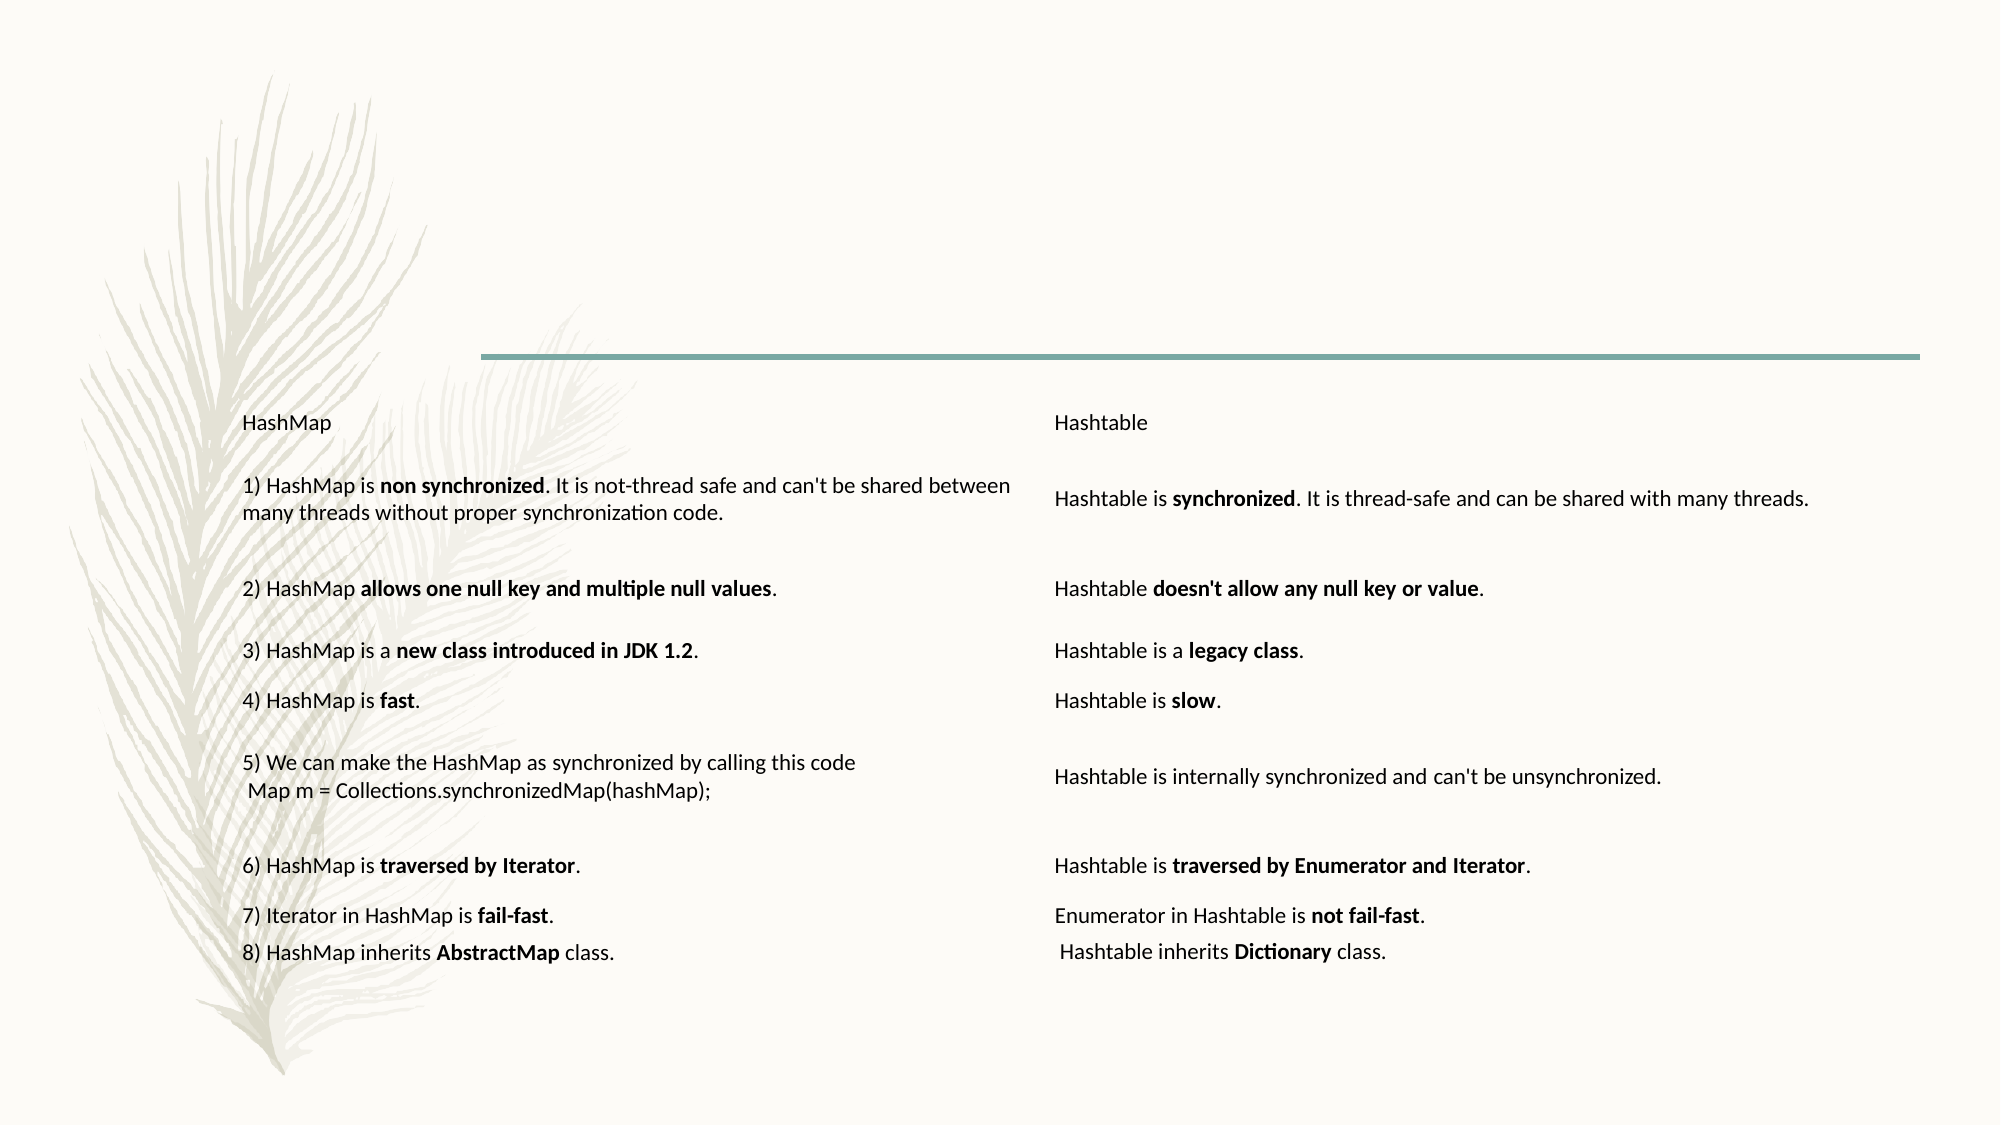

HashMap
Hashtable
1) HashMap is non synchronized. It is not-thread safe and can't be shared between  many threads without proper synchronization code.
Hashtable is synchronized. It is thread-safe and can be shared with many threads.
2) HashMap allows one null key and multiple null values.
Hashtable doesn't allow any null key or value.
3) HashMap is a new class introduced in JDK 1.2.
Hashtable is a legacy class.
4) HashMap is fast.
Hashtable is slow.
5) We can make the HashMap as synchronized by calling this code  Map m = Collections.synchronizedMap(hashMap);
Hashtable is internally synchronized and can't be unsynchronized.
6) HashMap is traversed by Iterator.
Hashtable is traversed by Enumerator and Iterator.
Iterator in HashMap is fail-fast.
HashMap inherits AbstractMap class.
Enumerator in Hashtable is not fail-fast.  Hashtable inherits Dictionary class.